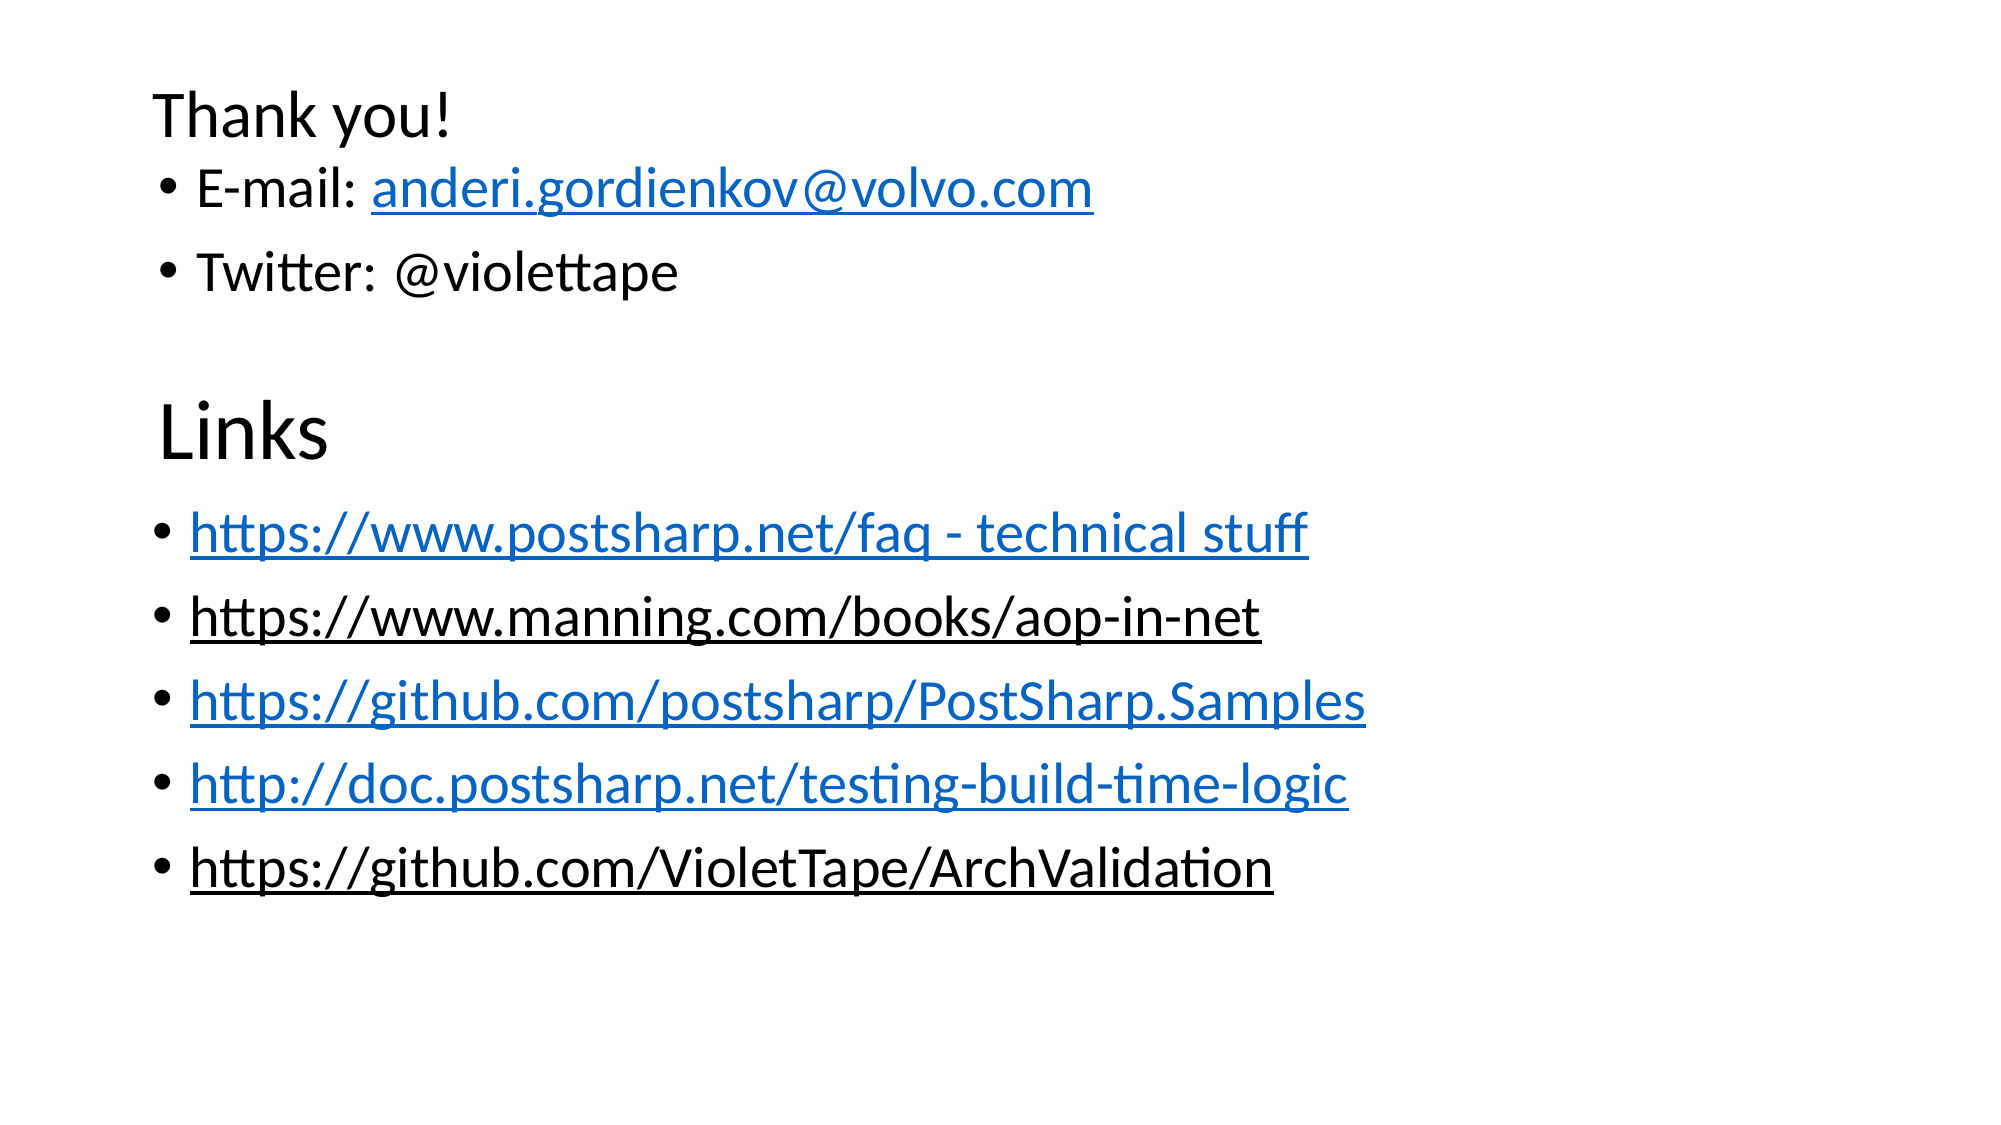

Thank you!
E-mail: anderi.gordienkov@volvo.com
Twitter: @violettape

# Links
https://www.postsharp.net/faq - technical stuff
https://www.manning.com/books/aop-in-net
https://github.com/postsharp/PostSharp.Samples
http://doc.postsharp.net/testing-build-time-logic
https://github.com/VioletTape/ArchValidation